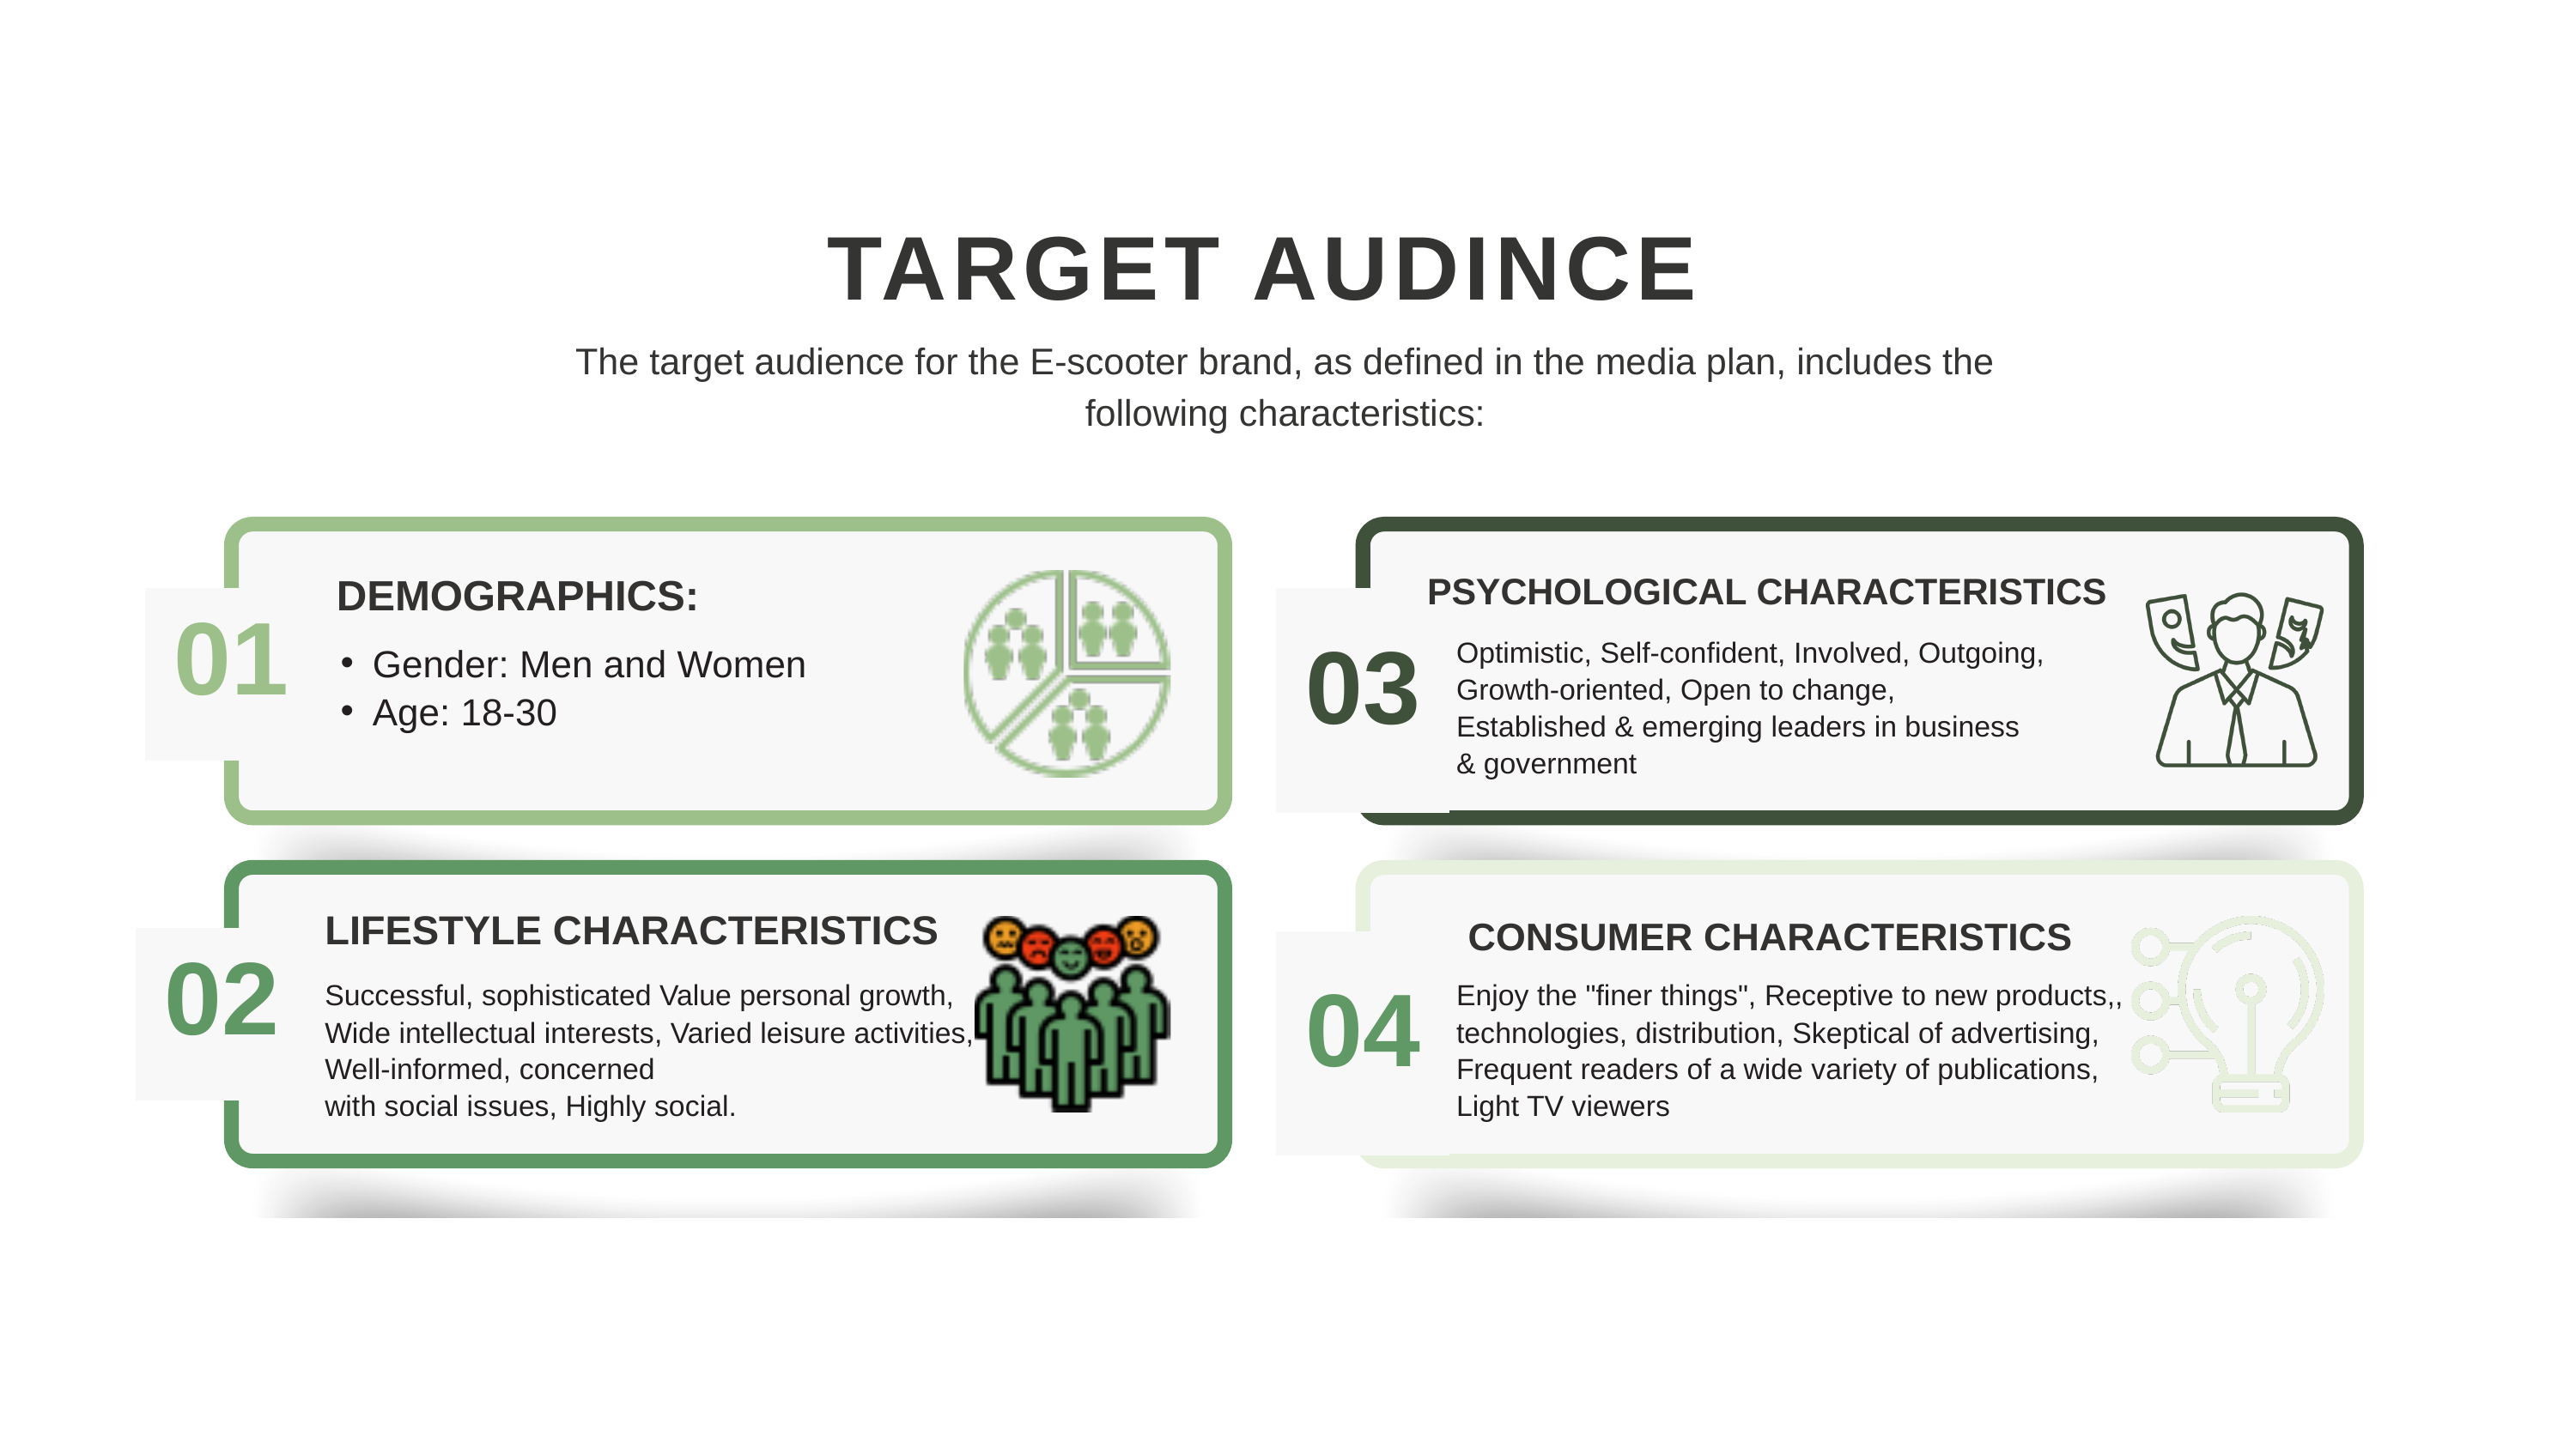

TARGET AUDINCE
The target audience for the E-scooter brand, as defined in the media plan, includes the following characteristics:

DEMOGRAPHICS:
PSYCHOLOGICAL CHARACTERISTICS

01

03
Optimistic, Self-confident, Involved, Outgoing, Growth-oriented, Open to change, Established & emerging leaders in business & government

Gender: Men and Women
Age: 18-30

LIFESTYLE CHARACTERISTICS

CONSUMER CHARACTERISTICS

02

04
Successful, sophisticated Value personal growth, Wide intellectual interests, Varied leisure activities, Well-informed, concerned
with social issues, Highly social.

Enjoy the "finer things", Receptive to new products,, technologies, distribution, Skeptical of advertising, Frequent readers of a wide variety of publications, Light TV viewers